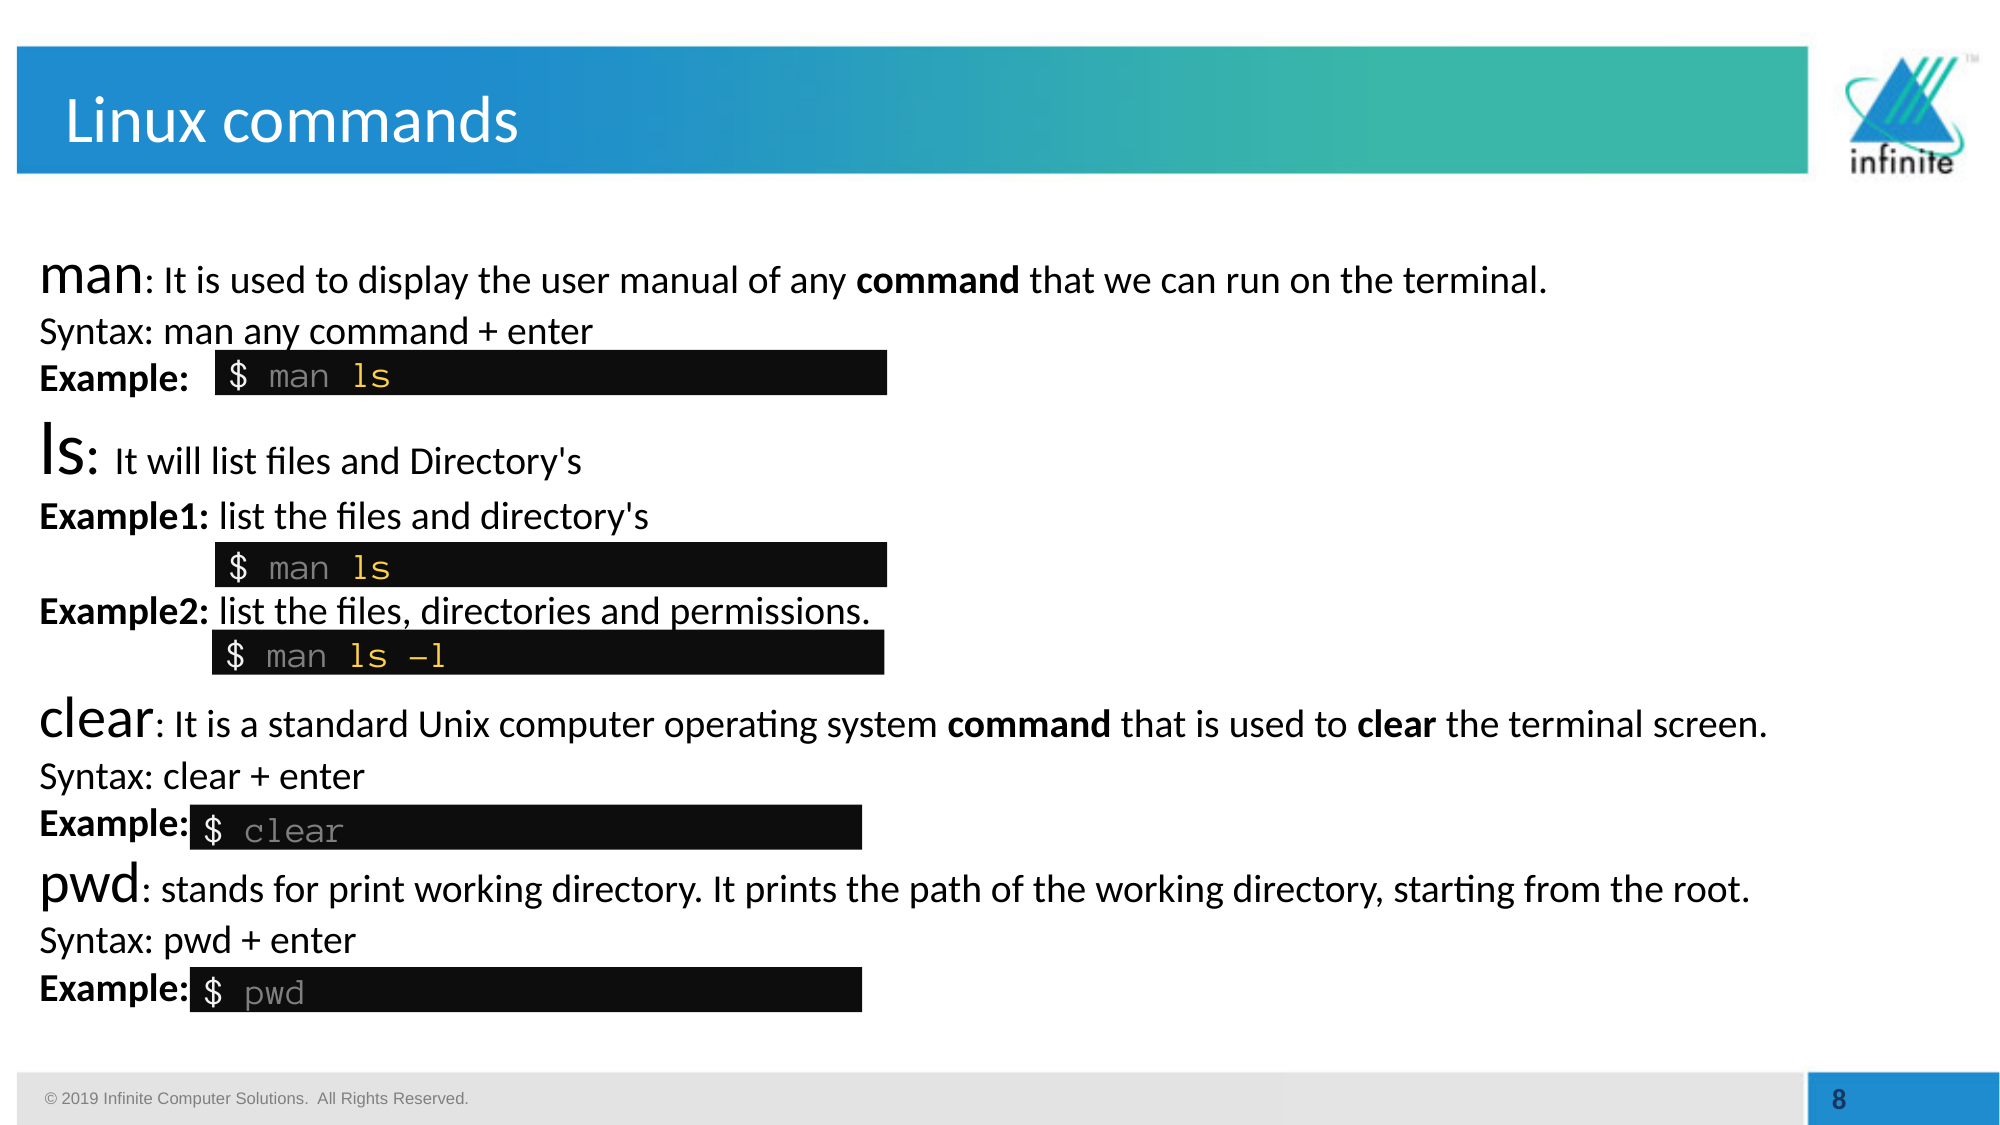

# Linux commands

man: It is used to display the user manual of any command that we can run on the terminal.
Syntax: man any command + enter
Example:
ls: It will list files and Directory's
Example1: list the files and directory's

Example2: list the files, directories and permissions.

clear: It is a standard Unix computer operating system command that is used to clear the terminal screen.
Syntax: clear + enter
Example:
pwd: stands for print working directory. It prints the path of the working directory, starting from the root.
Syntax: pwd + enter
Example:
$ man ls
$ man ls
$ man ls -l
$ clear
$ pwd
8